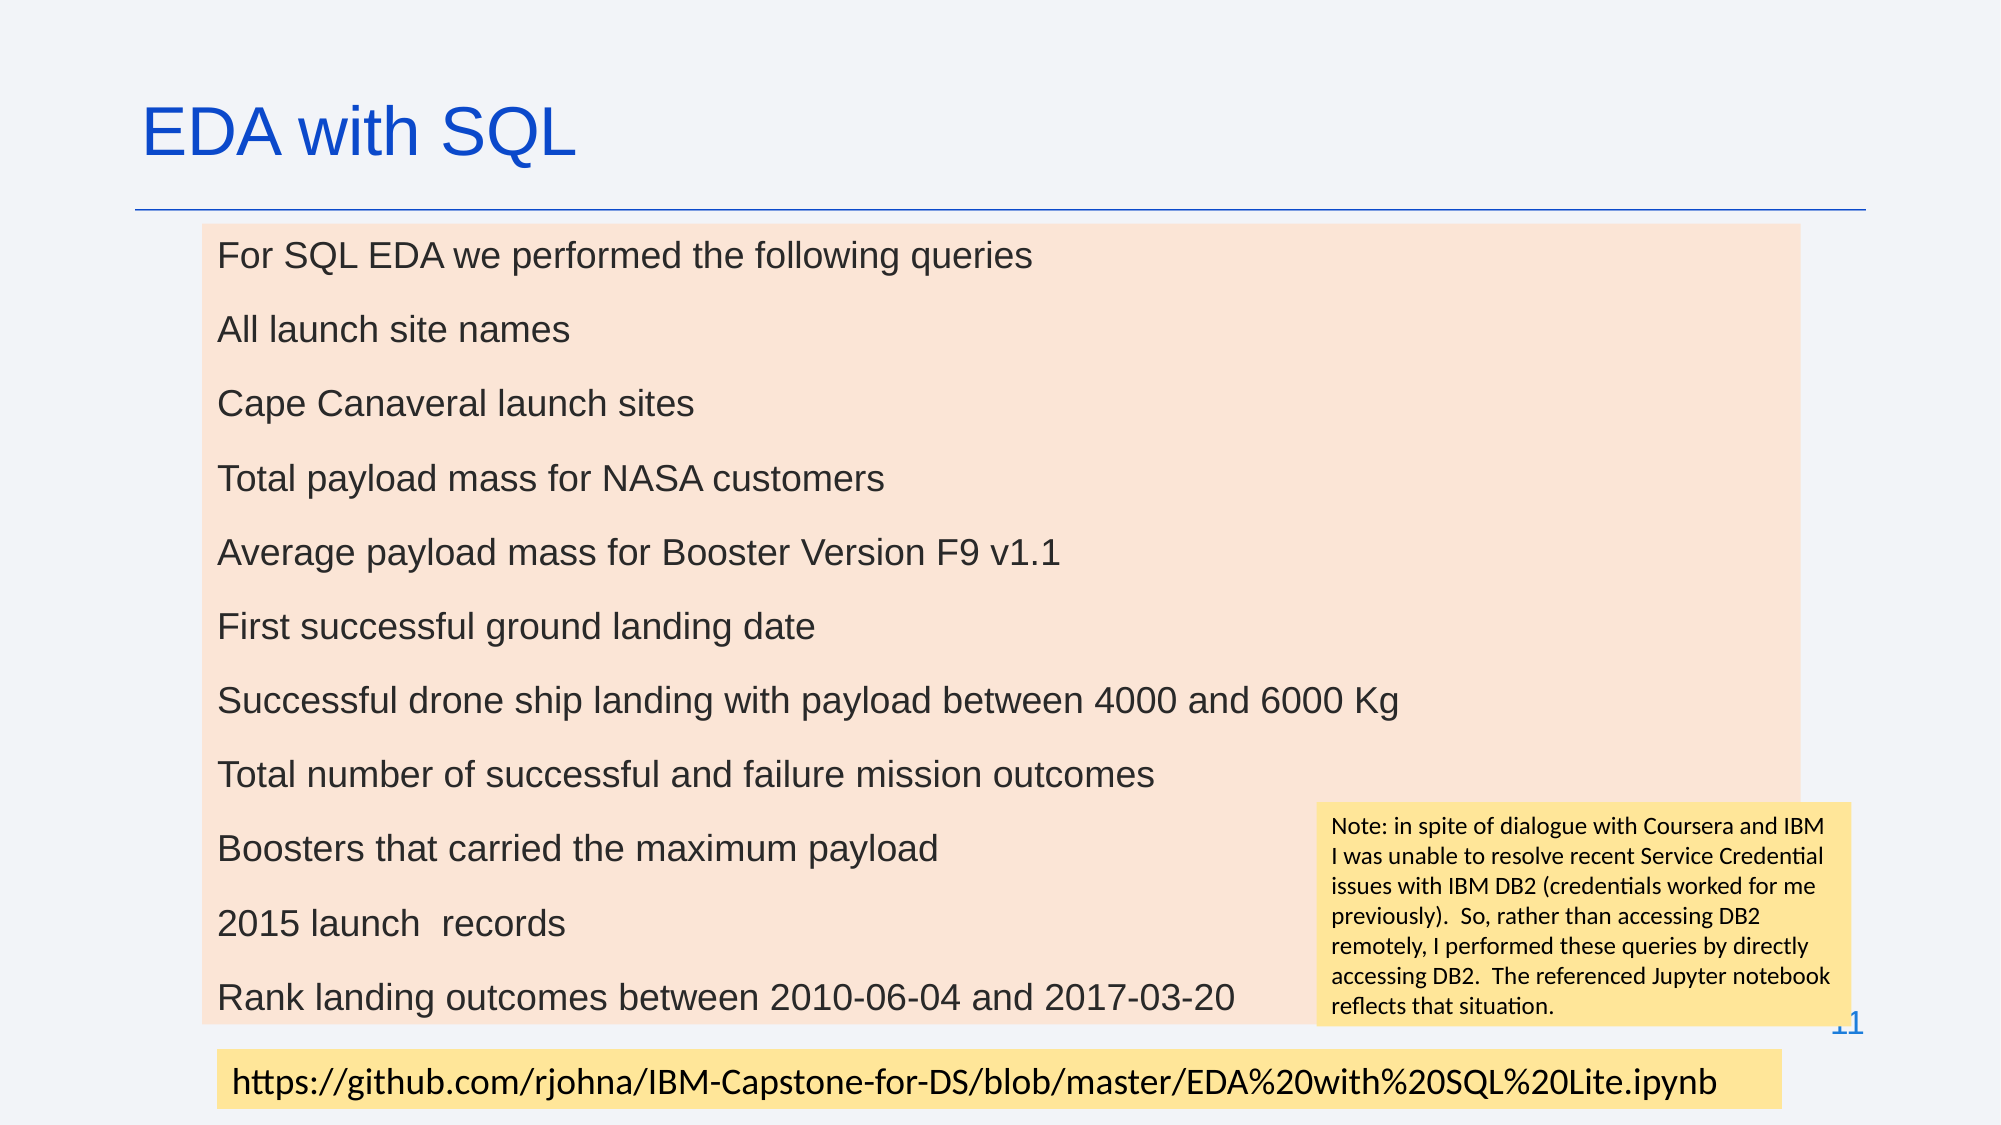

EDA with SQL
For SQL EDA we performed the following queries
All launch site names
Cape Canaveral launch sites
Total payload mass for NASA customers
Average payload mass for Booster Version F9 v1.1
First successful ground landing date
Successful drone ship landing with payload between 4000 and 6000 Kg
Total number of successful and failure mission outcomes
Boosters that carried the maximum payload
2015 launch  records
Rank landing outcomes between 2010-06-04 and 2017-03-20

Note: in spite of dialogue with Coursera and IBM I was unable to resolve recent Service Credential issues with IBM DB2 (credentials worked for me previously).  So, rather than accessing DB2 remotely, I performed these queries by directly accessing DB2.  The referenced Jupyter notebook reflects that situation.
11
https://github.com/rjohna/IBM-Capstone-for-DS/blob/master/EDA%20with%20SQL%20Lite.ipynb